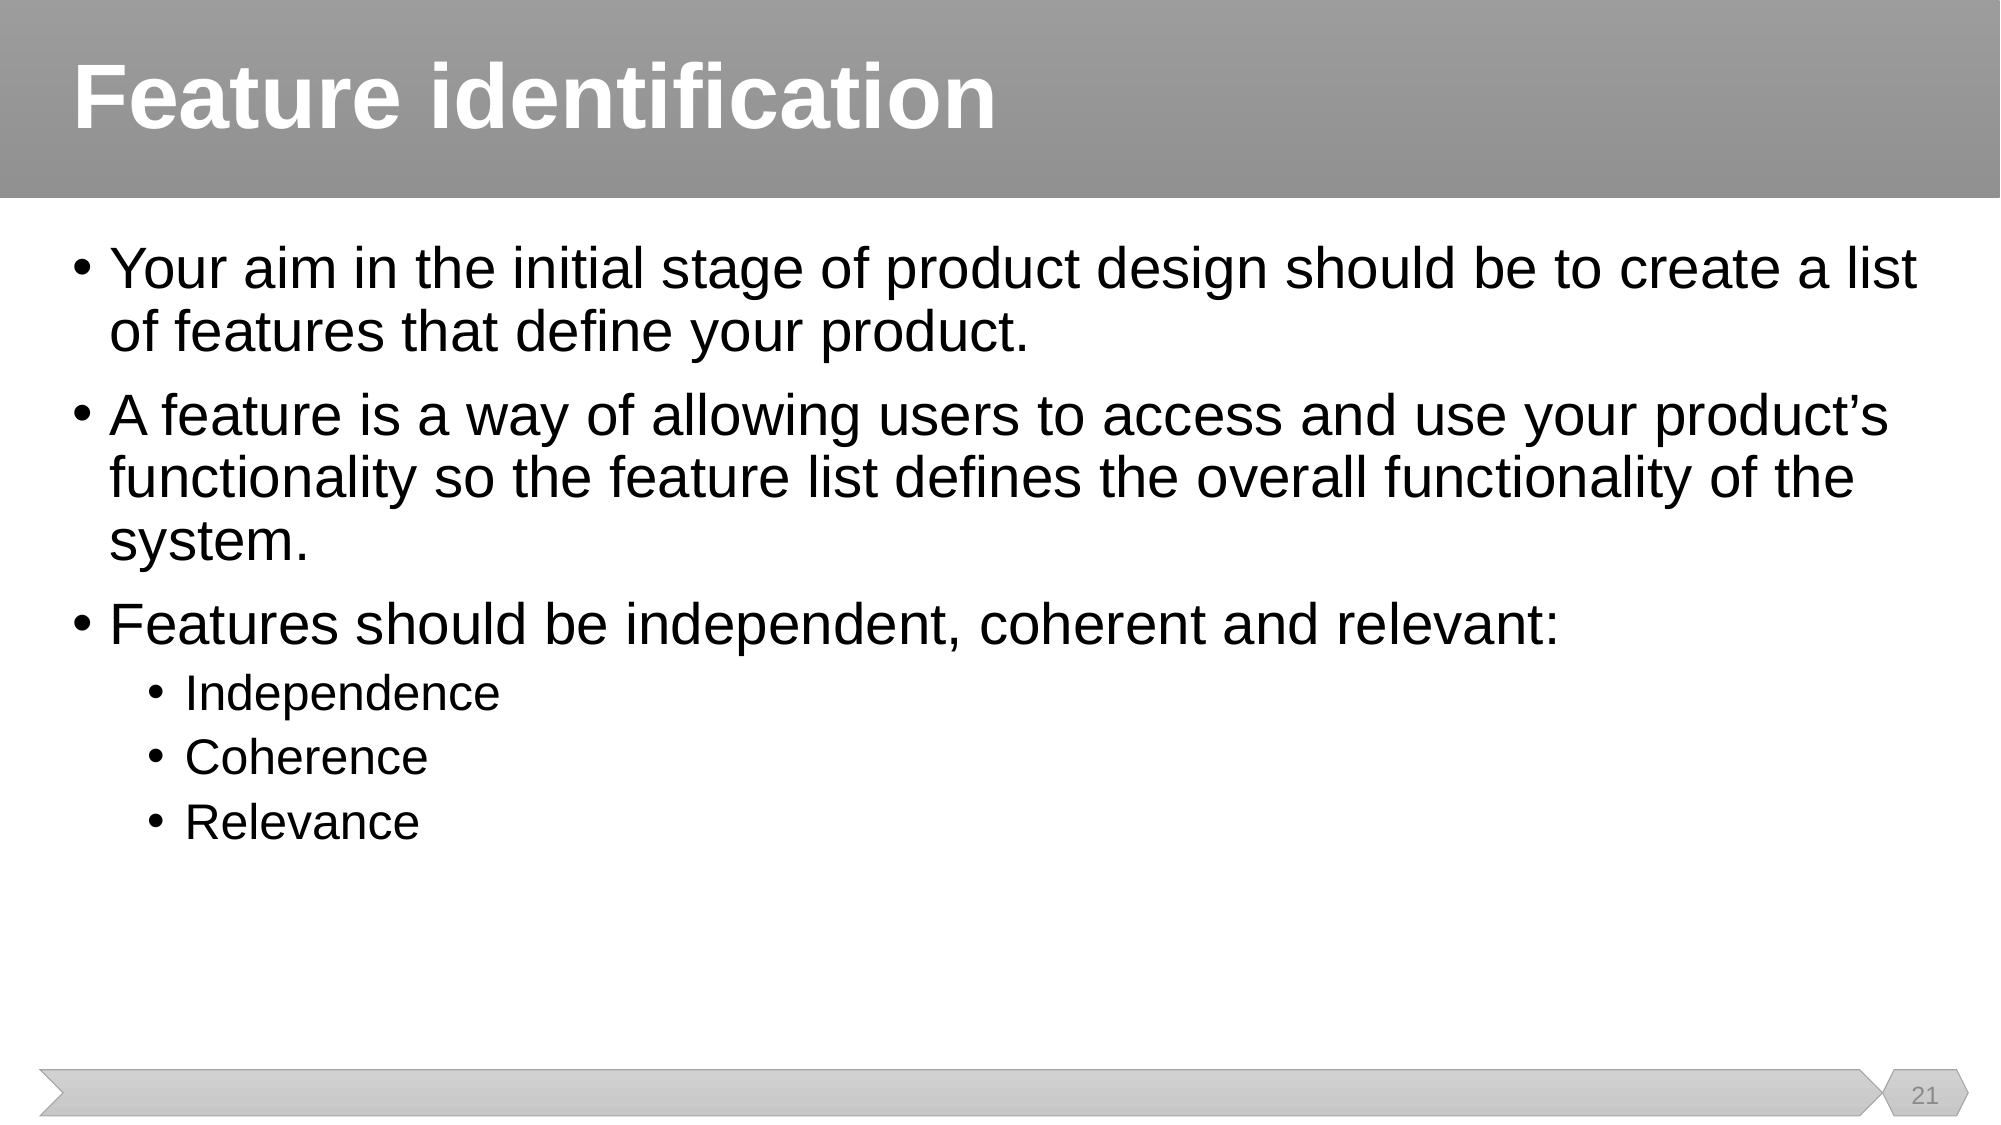

# Feature identification
Your aim in the initial stage of product design should be to create a list of features that define your product.
A feature is a way of allowing users to access and use your product’s functionality so the feature list defines the overall functionality of the system.
Features should be independent, coherent and relevant:
Independence
Coherence
Relevance

21